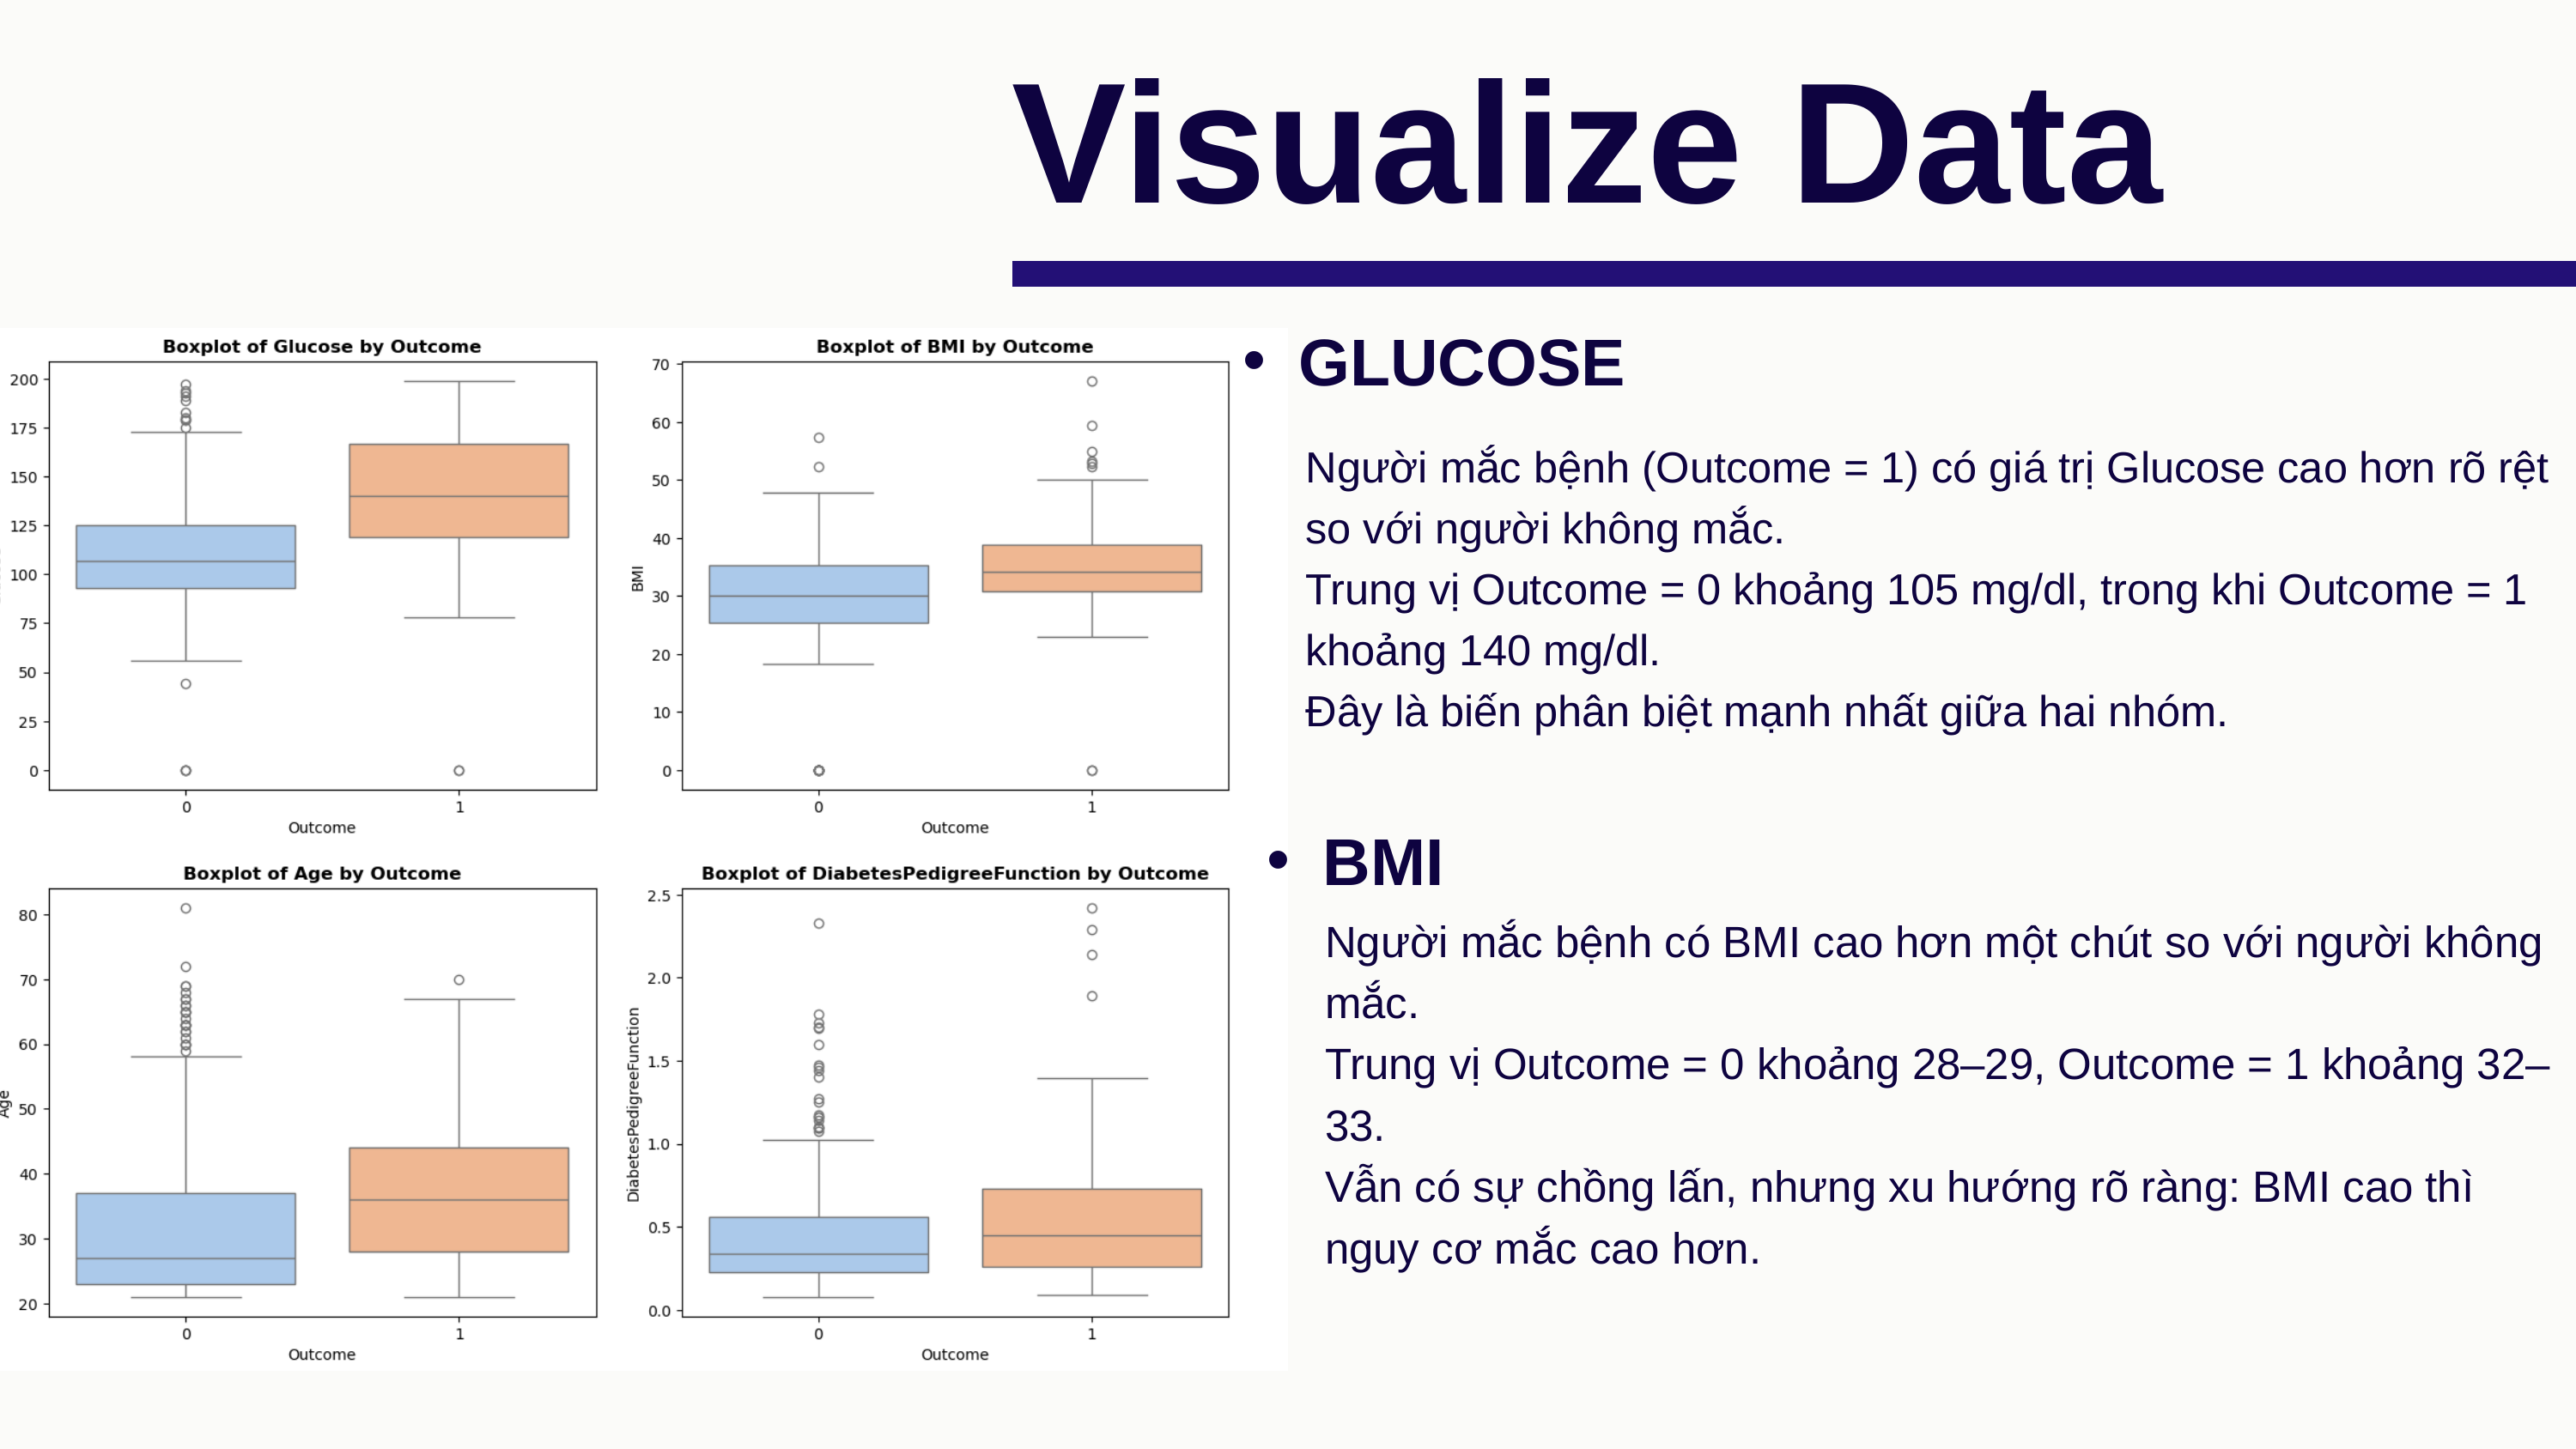

Visualize Data

GLUCOSE

Người mắc bệnh (Outcome = 1) có giá trị Glucose cao hơn rõ rệt so với người không mắc.
Trung vị Outcome = 0 khoảng 105 mg/dl, trong khi Outcome = 1 khoảng 140 mg/dl.
Đây là biến phân biệt mạnh nhất giữa hai nhóm.

BMI
Người mắc bệnh có BMI cao hơn một chút so với người không mắc.
Trung vị Outcome = 0 khoảng 28–29, Outcome = 1 khoảng 32–33.
Vẫn có sự chồng lấn, nhưng xu hướng rõ ràng: BMI cao thì nguy cơ mắc cao hơn.